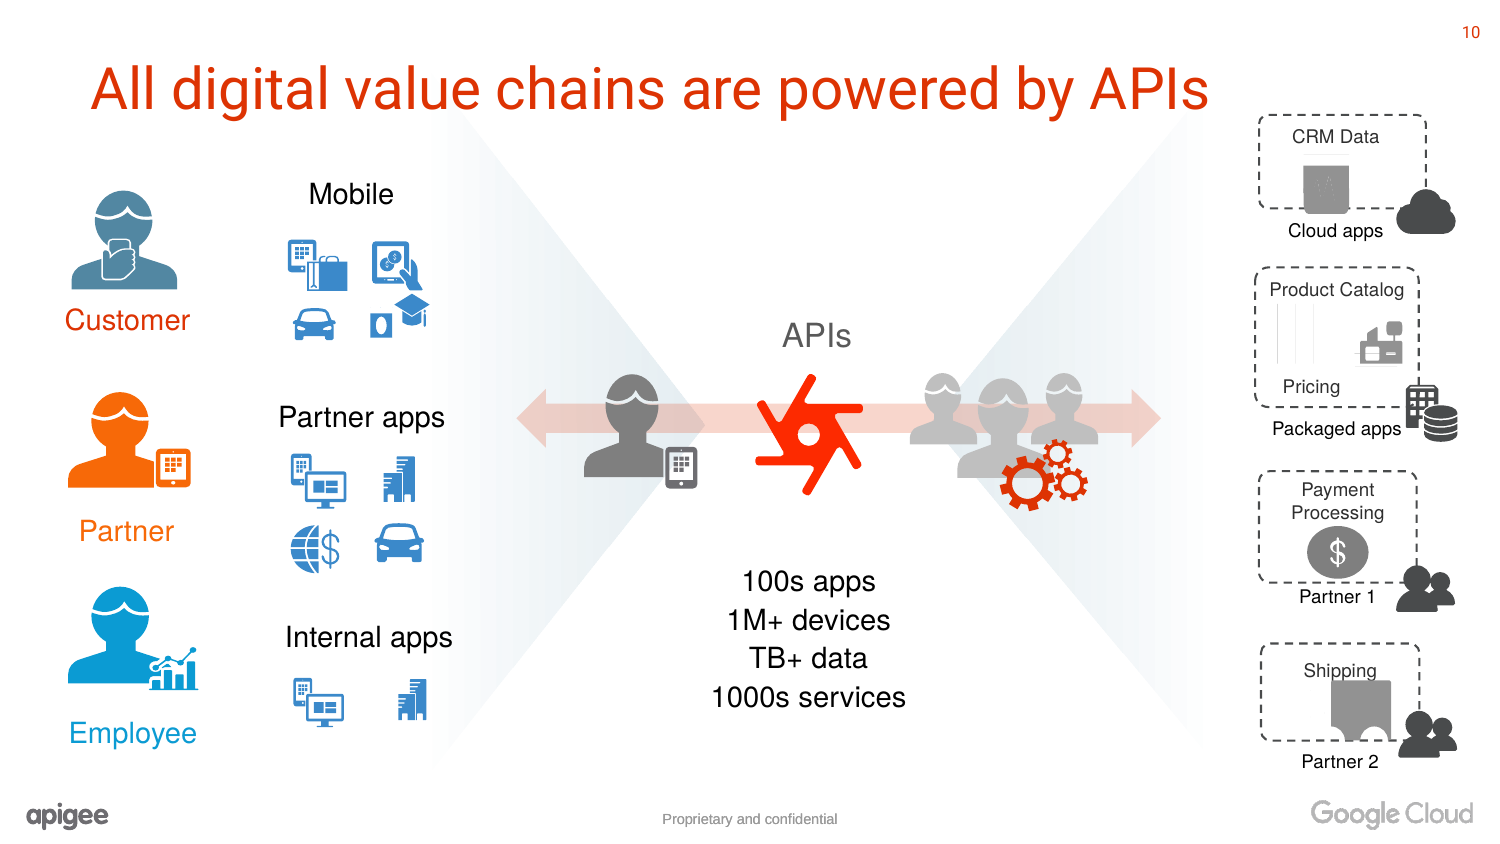

# All digital value chains are powered by APIs

CRM Data

Cloud apps

Mobile

Product Catalog

Pricing
Packaged apps

Customer
APIs

Partner apps

Payment
Processing

Partner 1
Partner
100s apps
1M+ devices
TB+ data
1000s services

Internal apps

Shipping

Partner 2

Employee